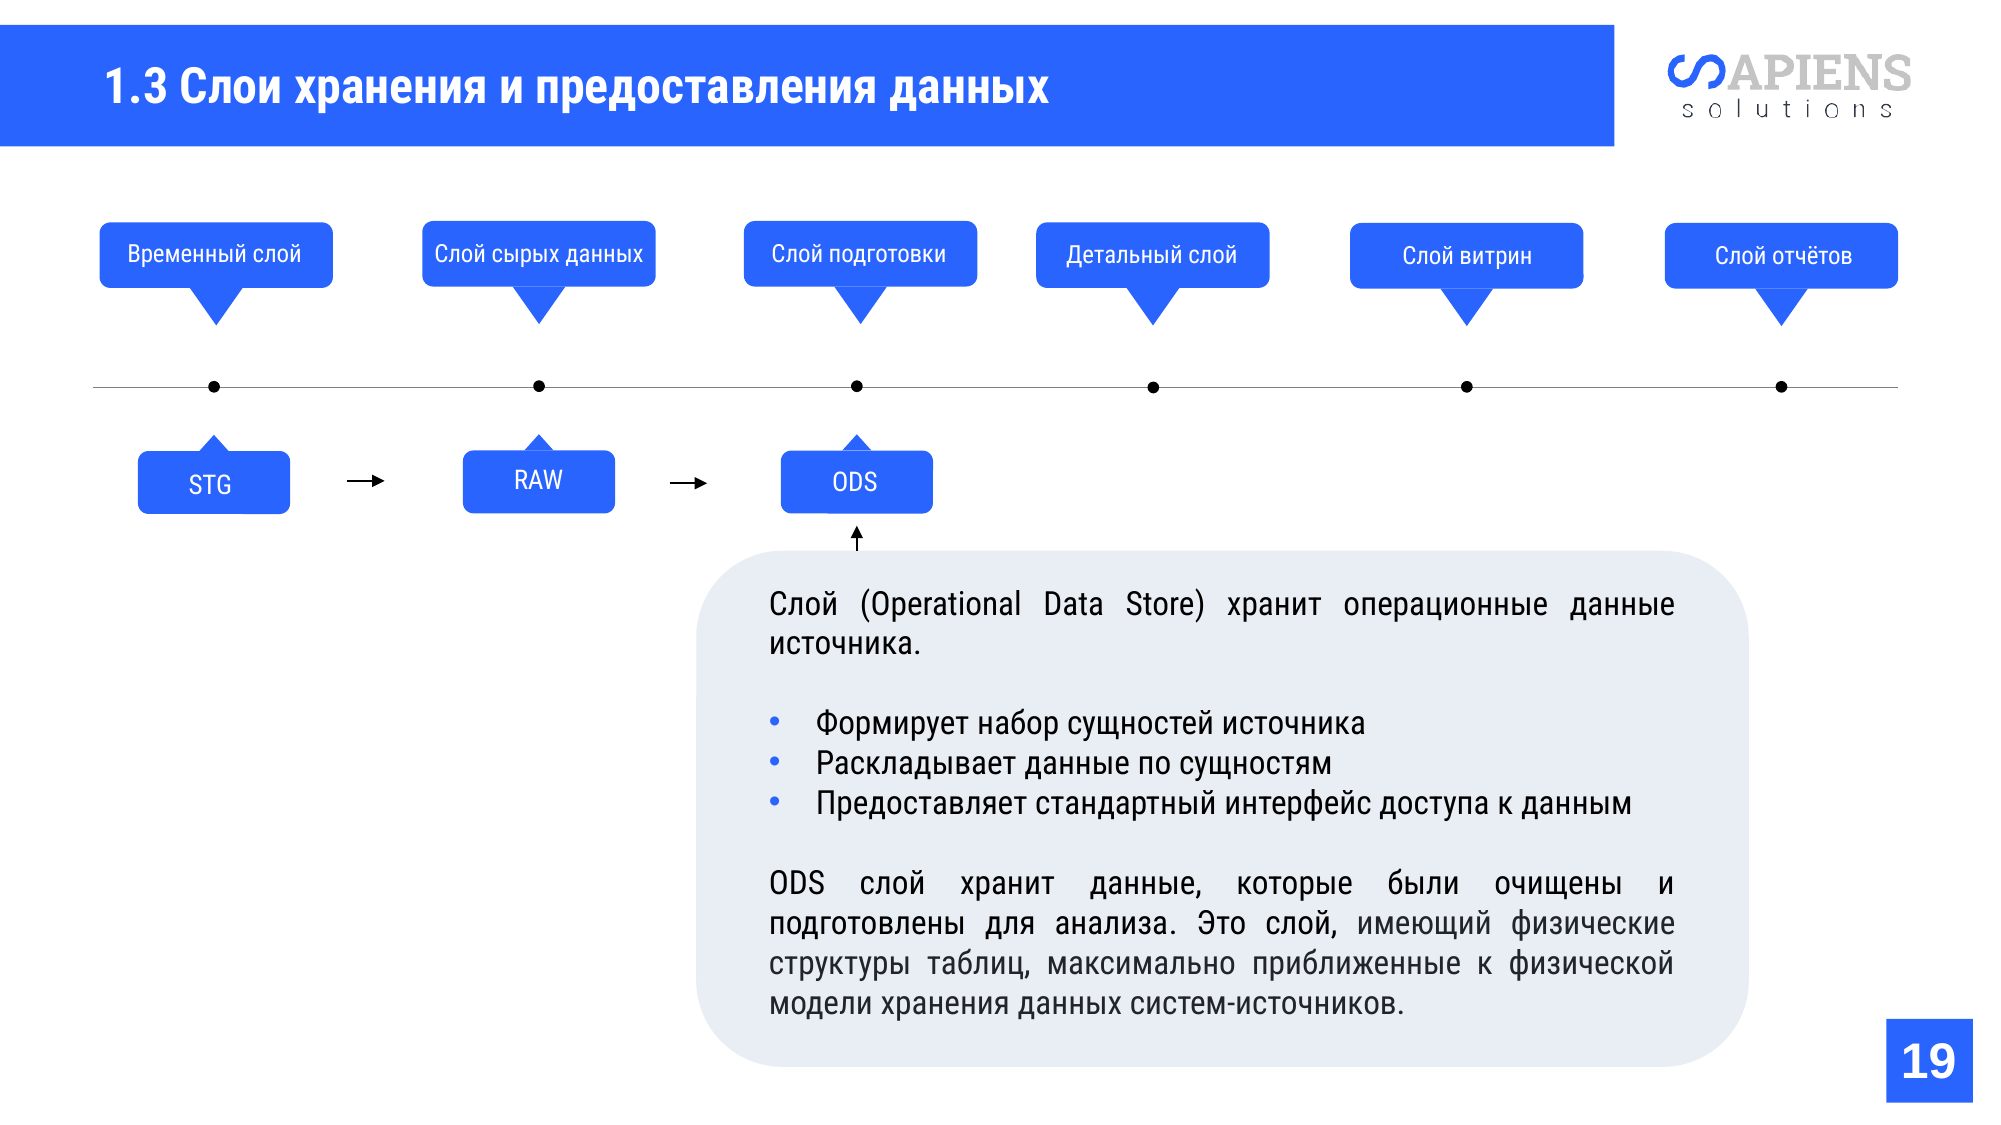

1.3 Слои хранения и предоставления данных

RAW

ODS

STG
STG

Слой сырых данных
Слой подготовки
Временный слой
Детальный слой
Слой витрин
Слой отчётов

Слой (Operational Data Store) хранит операционные данные источника.

Формирует набор сущностей источника
Раскладывает данные по сущностям
Предоставляет стандартный интерфейс доступа к данным

ODS слой хранит данные, которые были очищены и подготовлены для анализа. Это слой, имеющий физические структуры таблиц, максимально приближенные к физической модели хранения данных систем-источников.

19